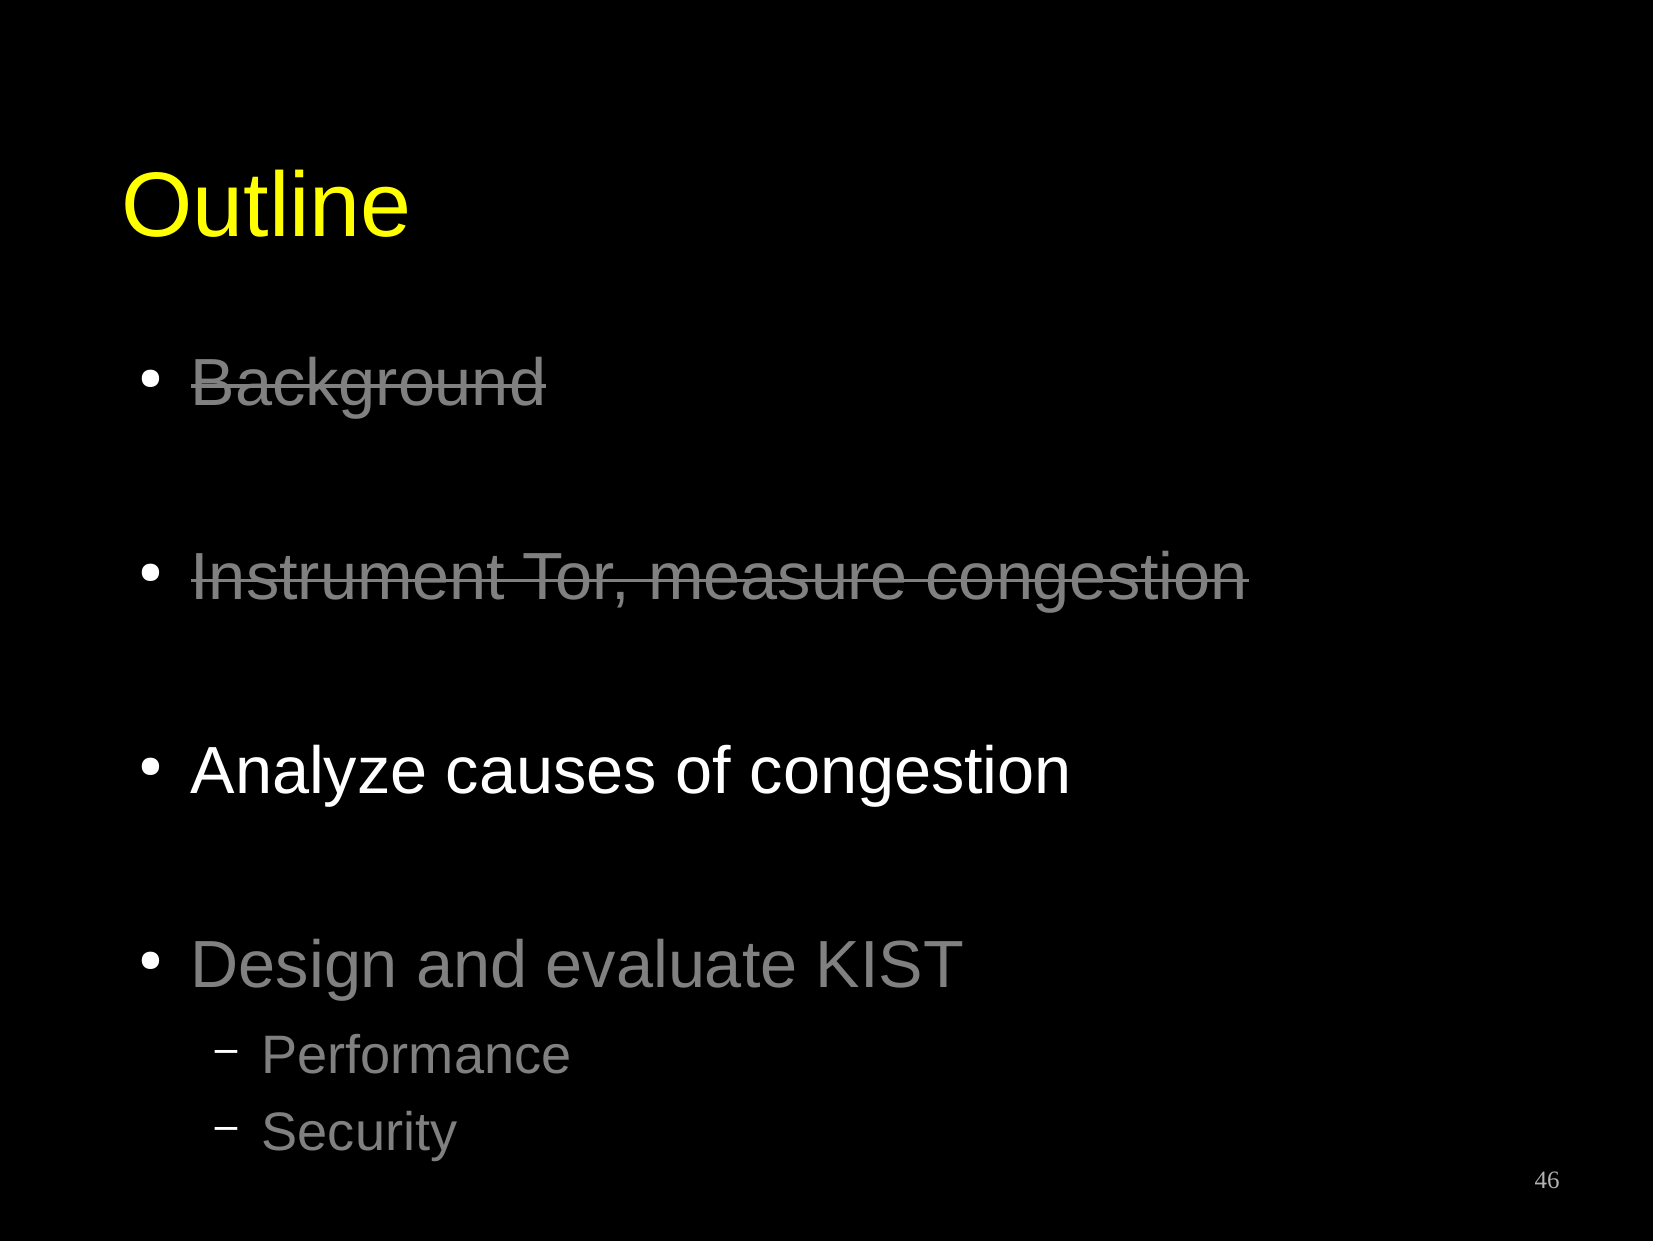

# Outline
Background

Instrument Tor, measure congestion

Analyze causes of congestion

Design and evaluate KIST
Performance
Security
46